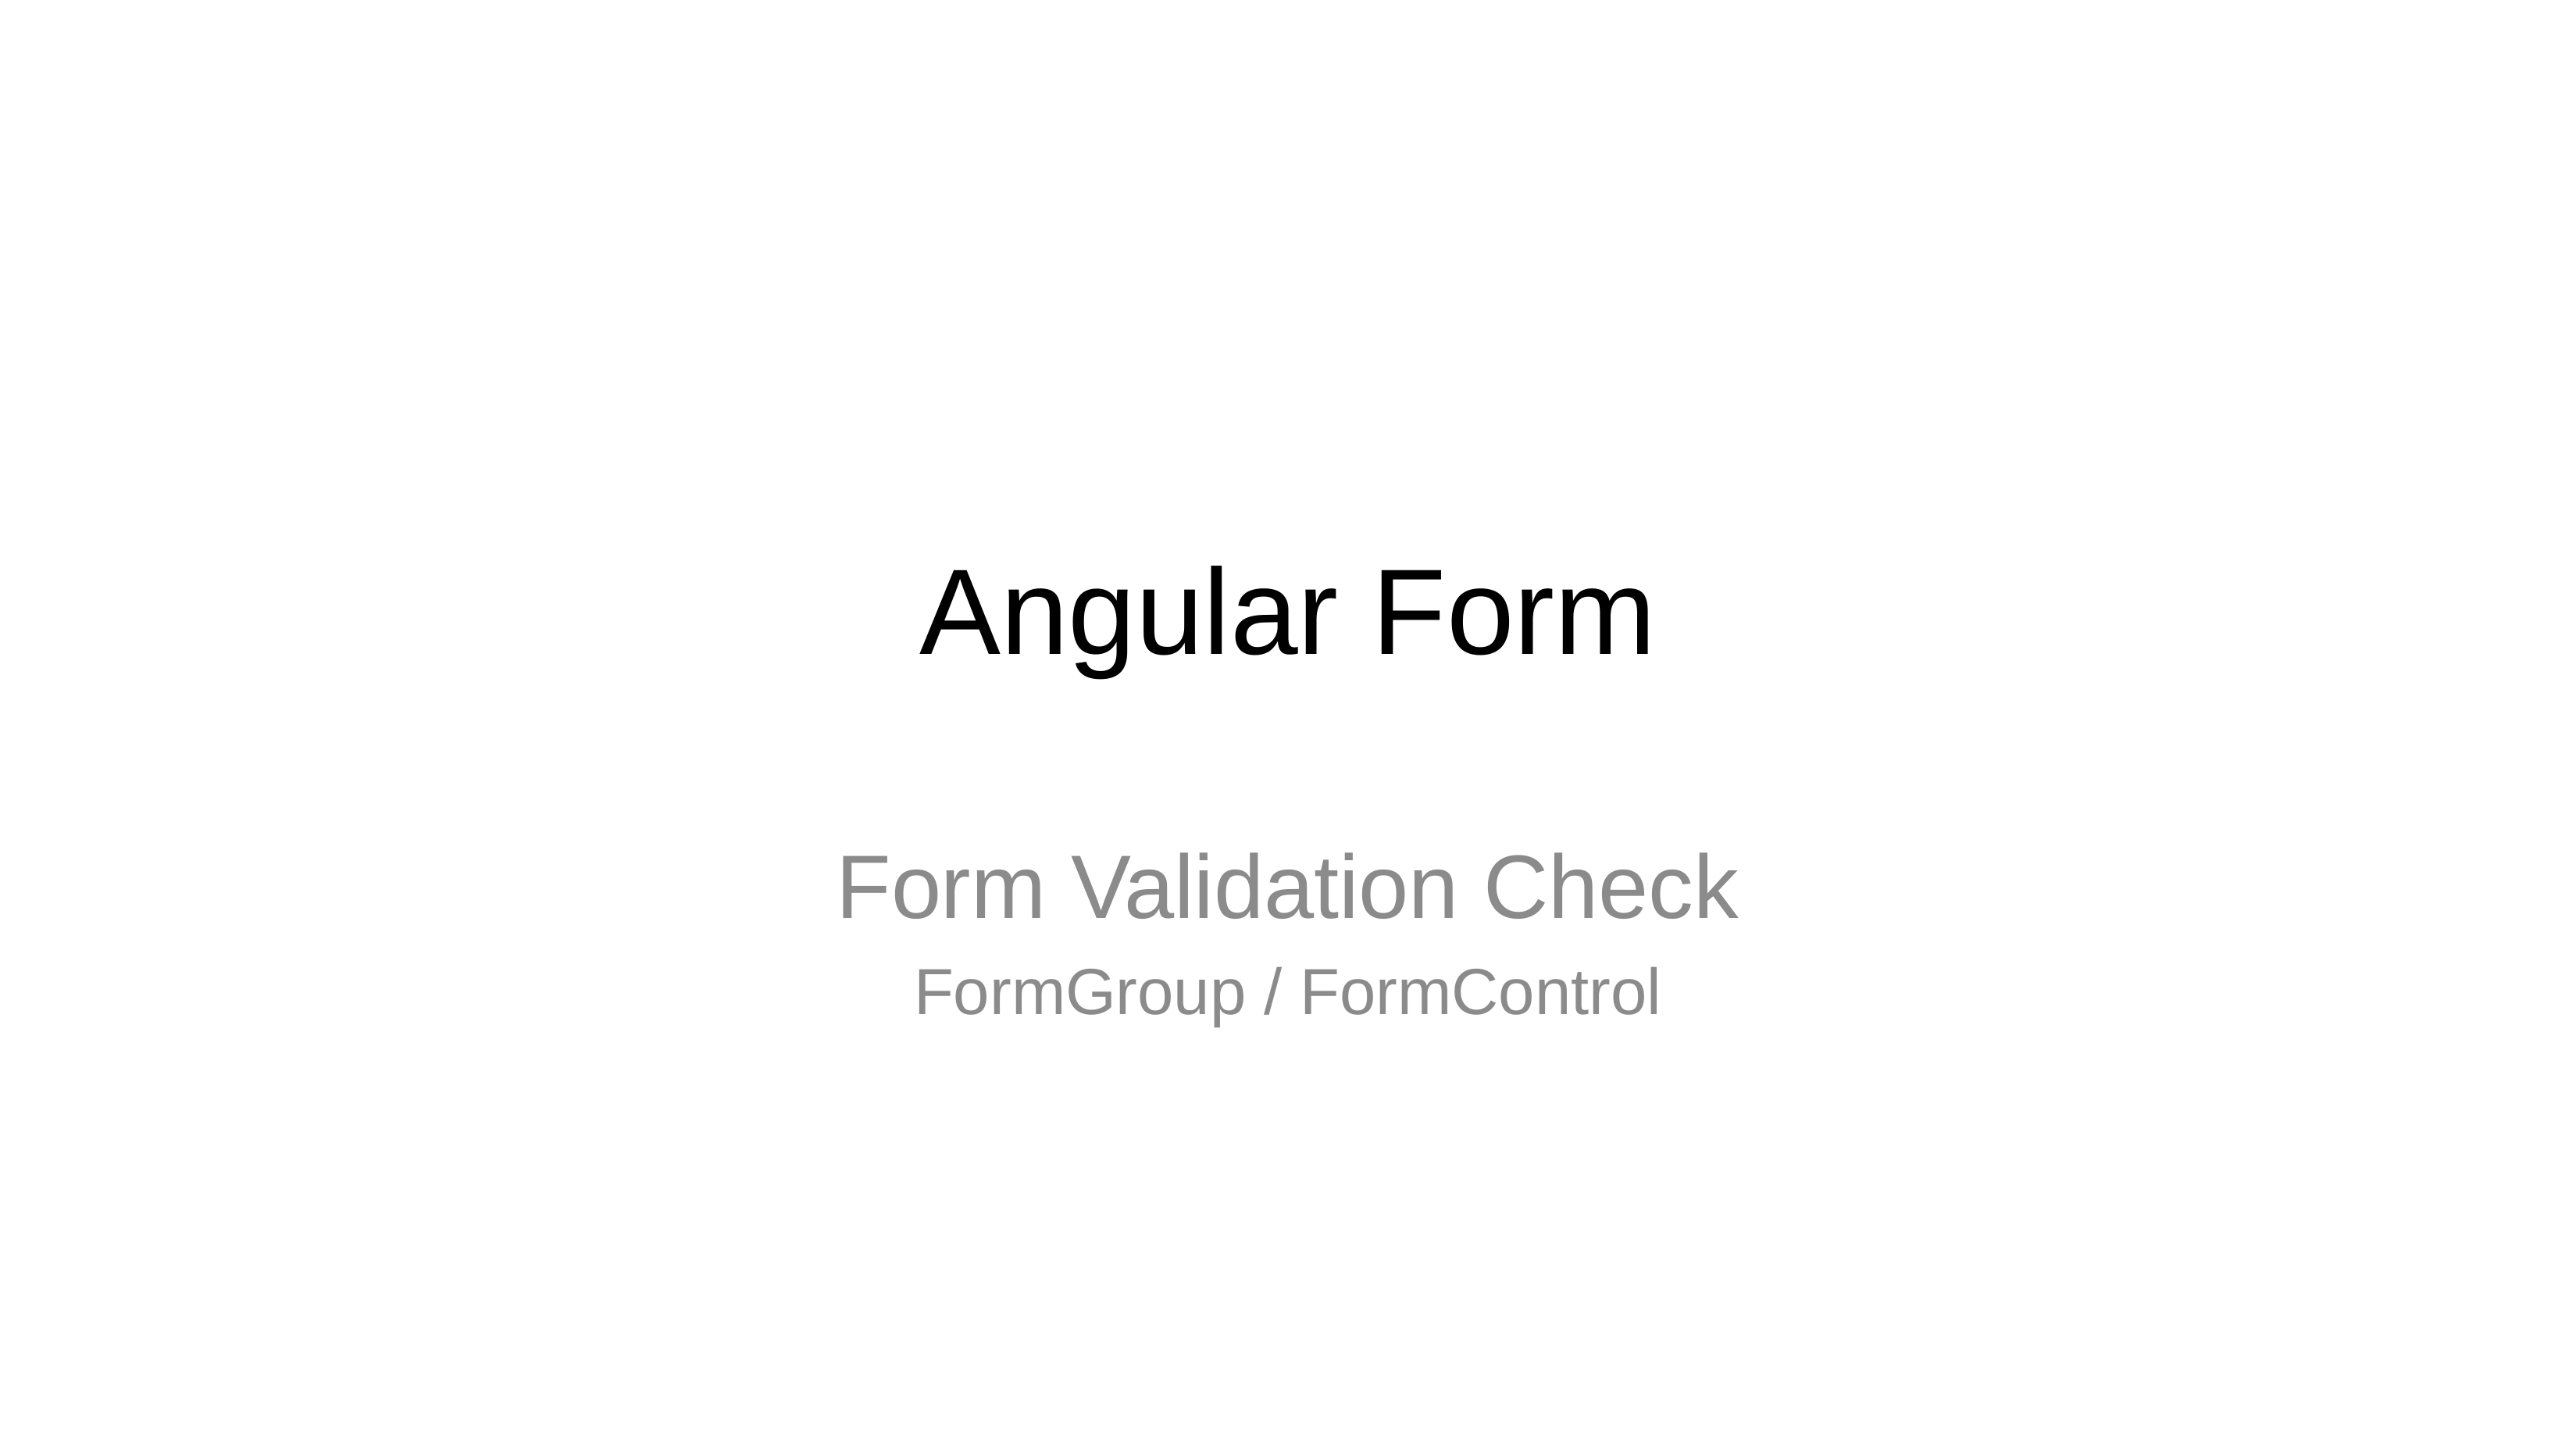

# Angular Form
Form Validation Check
FormGroup / FormControl